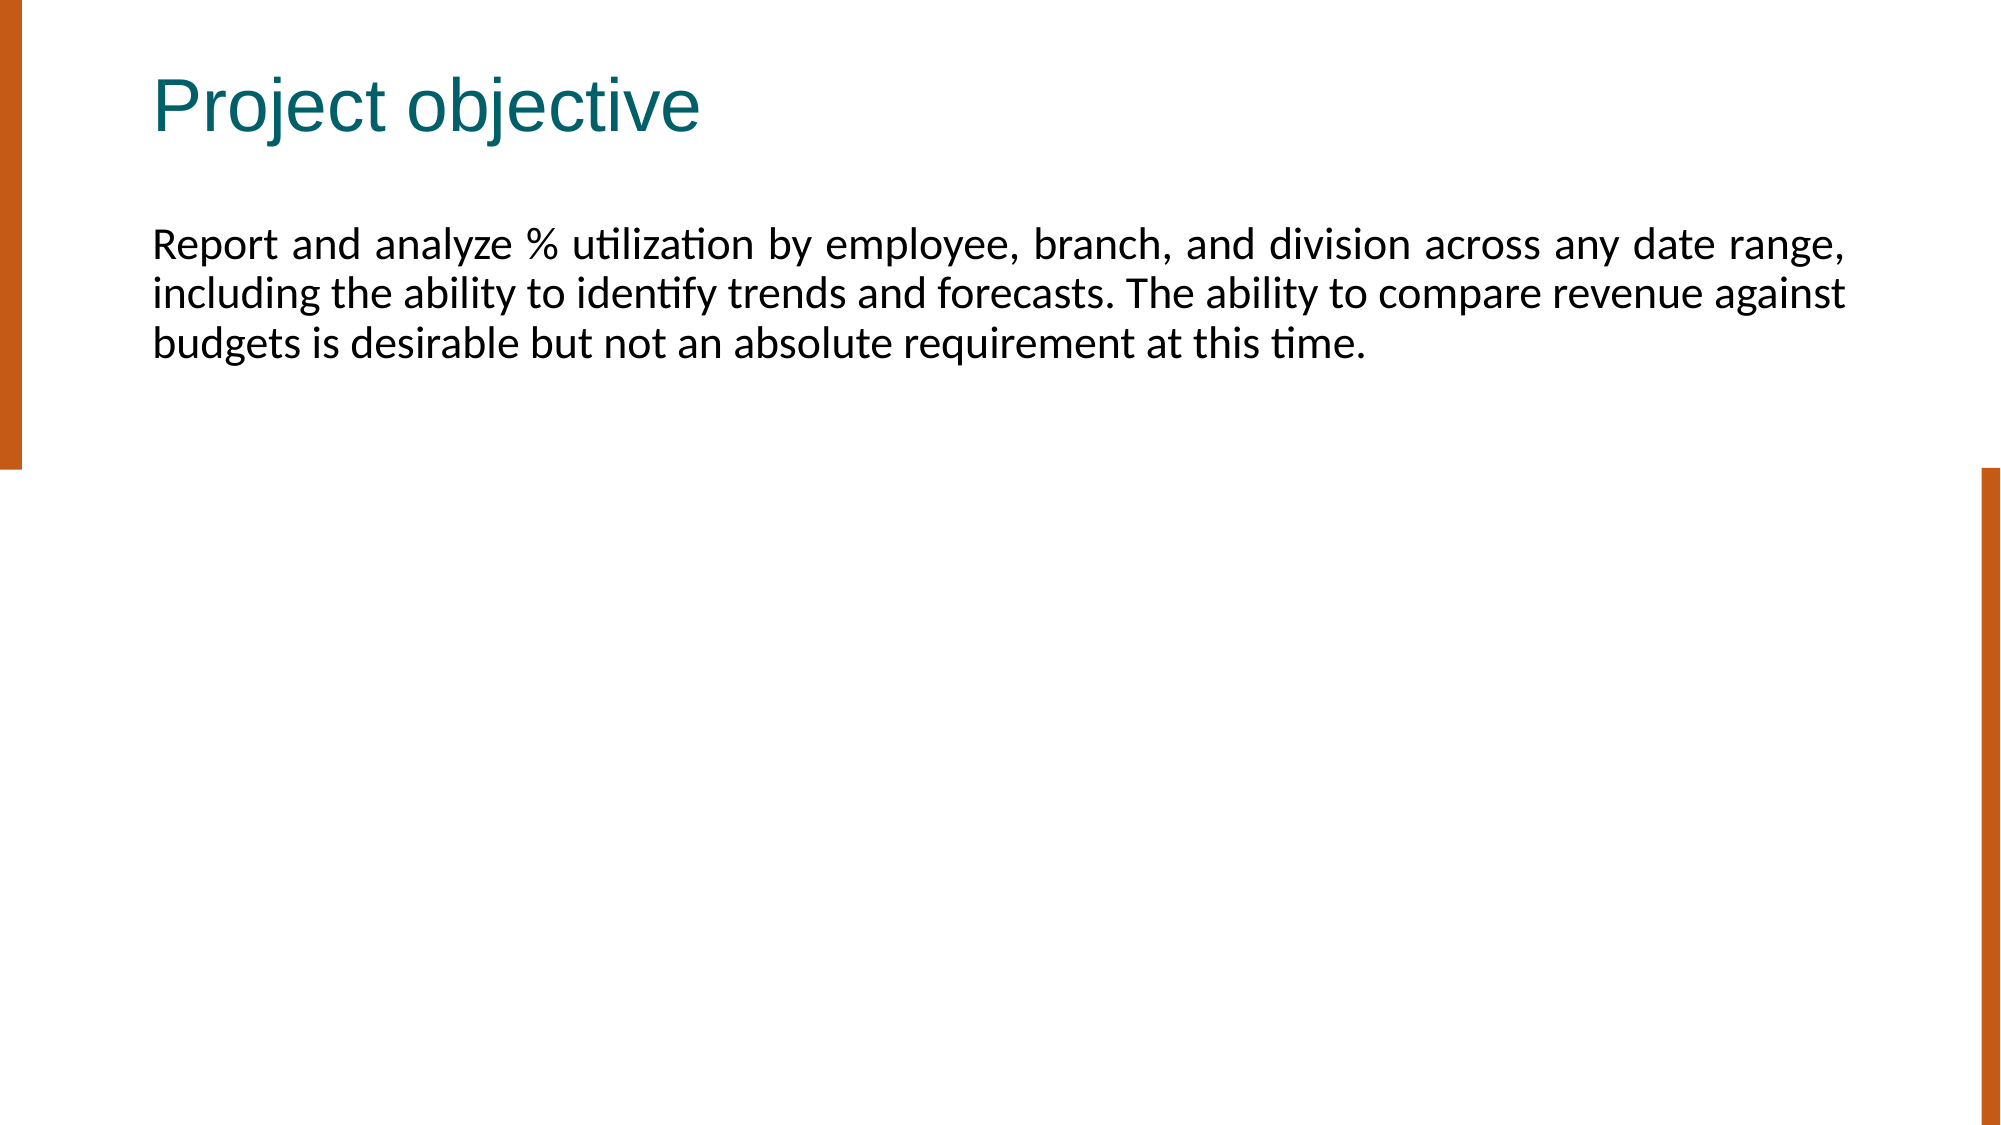

# Project objective
Report and analyze % utilization by employee, branch, and division across any date range, including the ability to identify trends and forecasts. The ability to compare revenue against budgets is desirable but not an absolute requirement at this time.